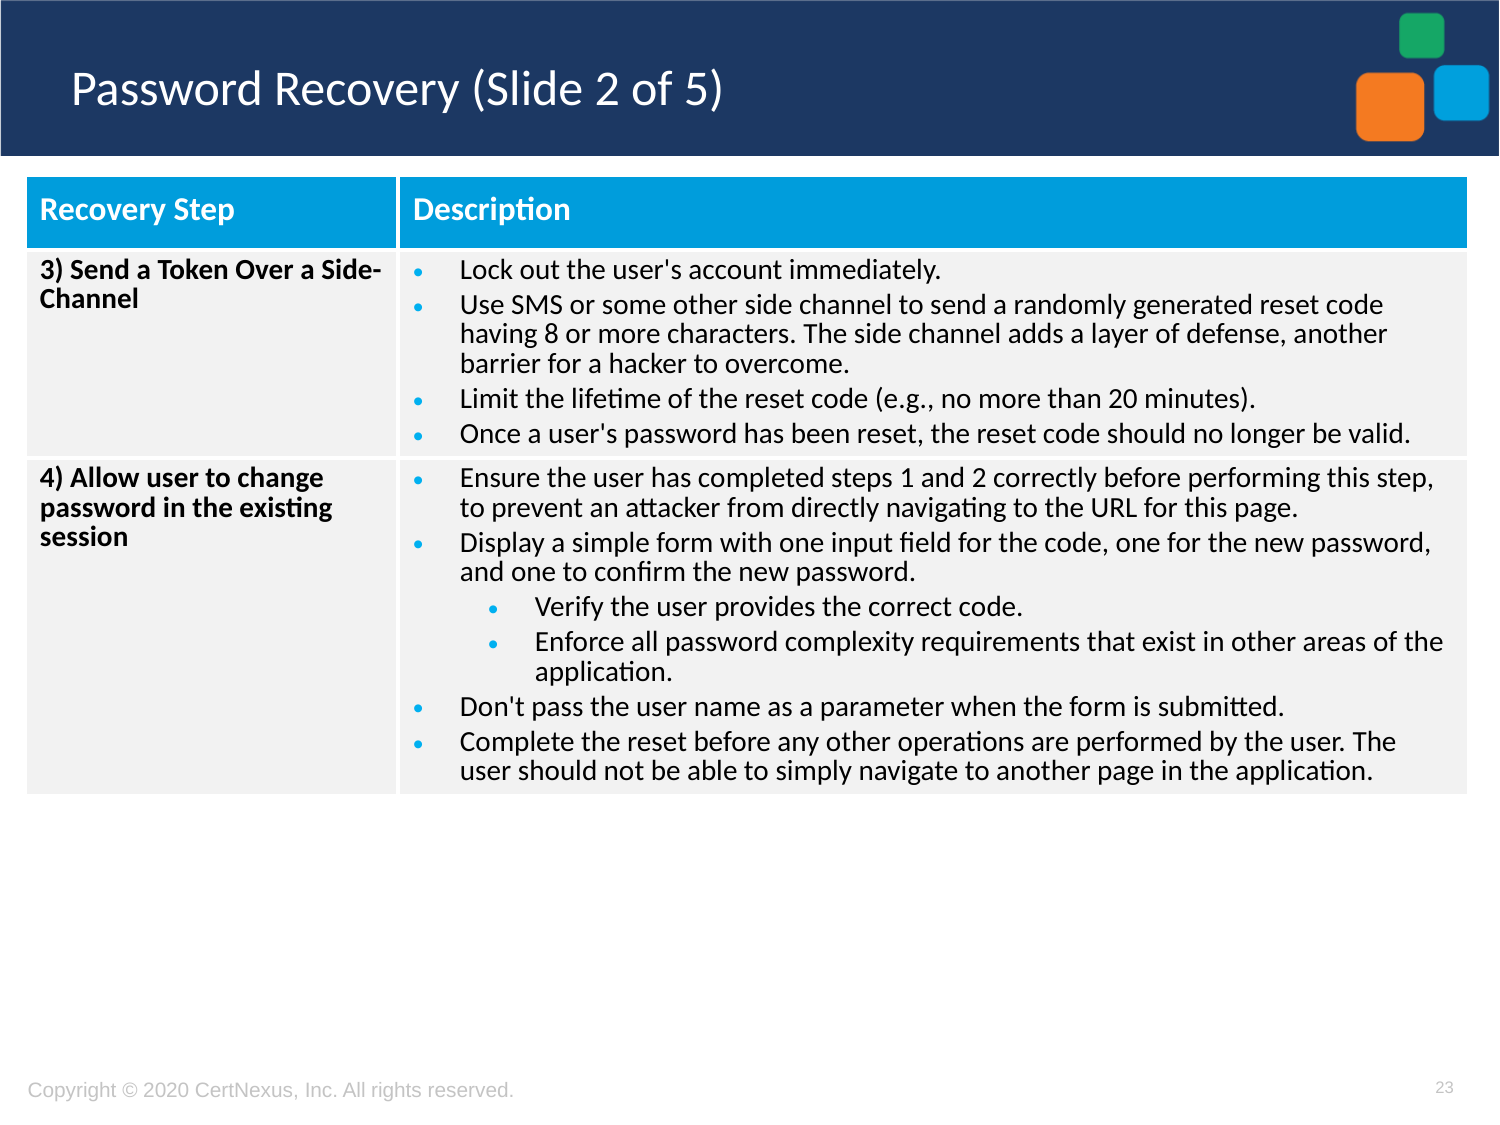

# Password Recovery (Slide 2 of 5)
| Recovery Step | Description |
| --- | --- |
| 3) Send a Token Over a Side-Channel | Lock out the user's account immediately. Use SMS or some other side channel to send a randomly generated reset code having 8 or more characters. The side channel adds a layer of defense, another barrier for a hacker to overcome. Limit the lifetime of the reset code (e.g., no more than 20 minutes). Once a user's password has been reset, the reset code should no longer be valid. |
| 4) Allow user to change password in the existing session | Ensure the user has completed steps 1 and 2 correctly before performing this step, to prevent an attacker from directly navigating to the URL for this page. Display a simple form with one input field for the code, one for the new password, and one to confirm the new password. Verify the user provides the correct code. Enforce all password complexity requirements that exist in other areas of the application. Don't pass the user name as a parameter when the form is submitted. Complete the reset before any other operations are performed by the user. The user should not be able to simply navigate to another page in the application. |
23